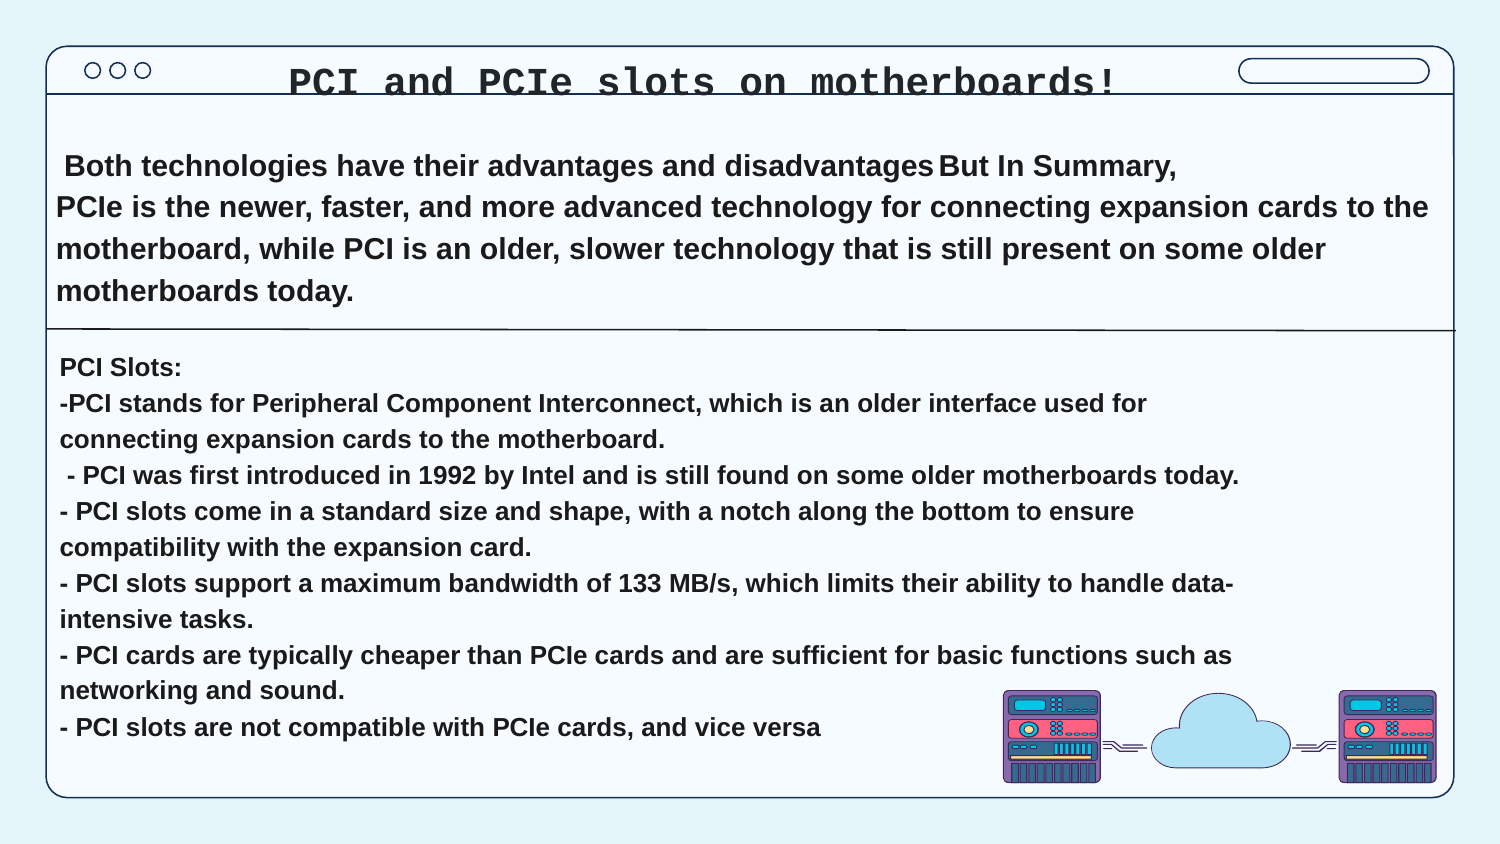

# PCI and PCIe slots on motherboards!

 Both technologies have their advantages and disadvantages But In Summary,
PCIe is the newer, faster, and more advanced technology for connecting expansion cards to the motherboard, while PCI is an older, slower technology that is still present on some older motherboards today.

PCI Slots:
-PCI stands for Peripheral Component Interconnect, which is an older interface used for connecting expansion cards to the motherboard.
 - PCI was first introduced in 1992 by Intel and is still found on some older motherboards today.
- PCI slots come in a standard size and shape, with a notch along the bottom to ensure compatibility with the expansion card.
- PCI slots support a maximum bandwidth of 133 MB/s, which limits their ability to handle data-intensive tasks.
- PCI cards are typically cheaper than PCIe cards and are sufficient for basic functions such as networking and sound.
- PCI slots are not compatible with PCIe cards, and vice versa